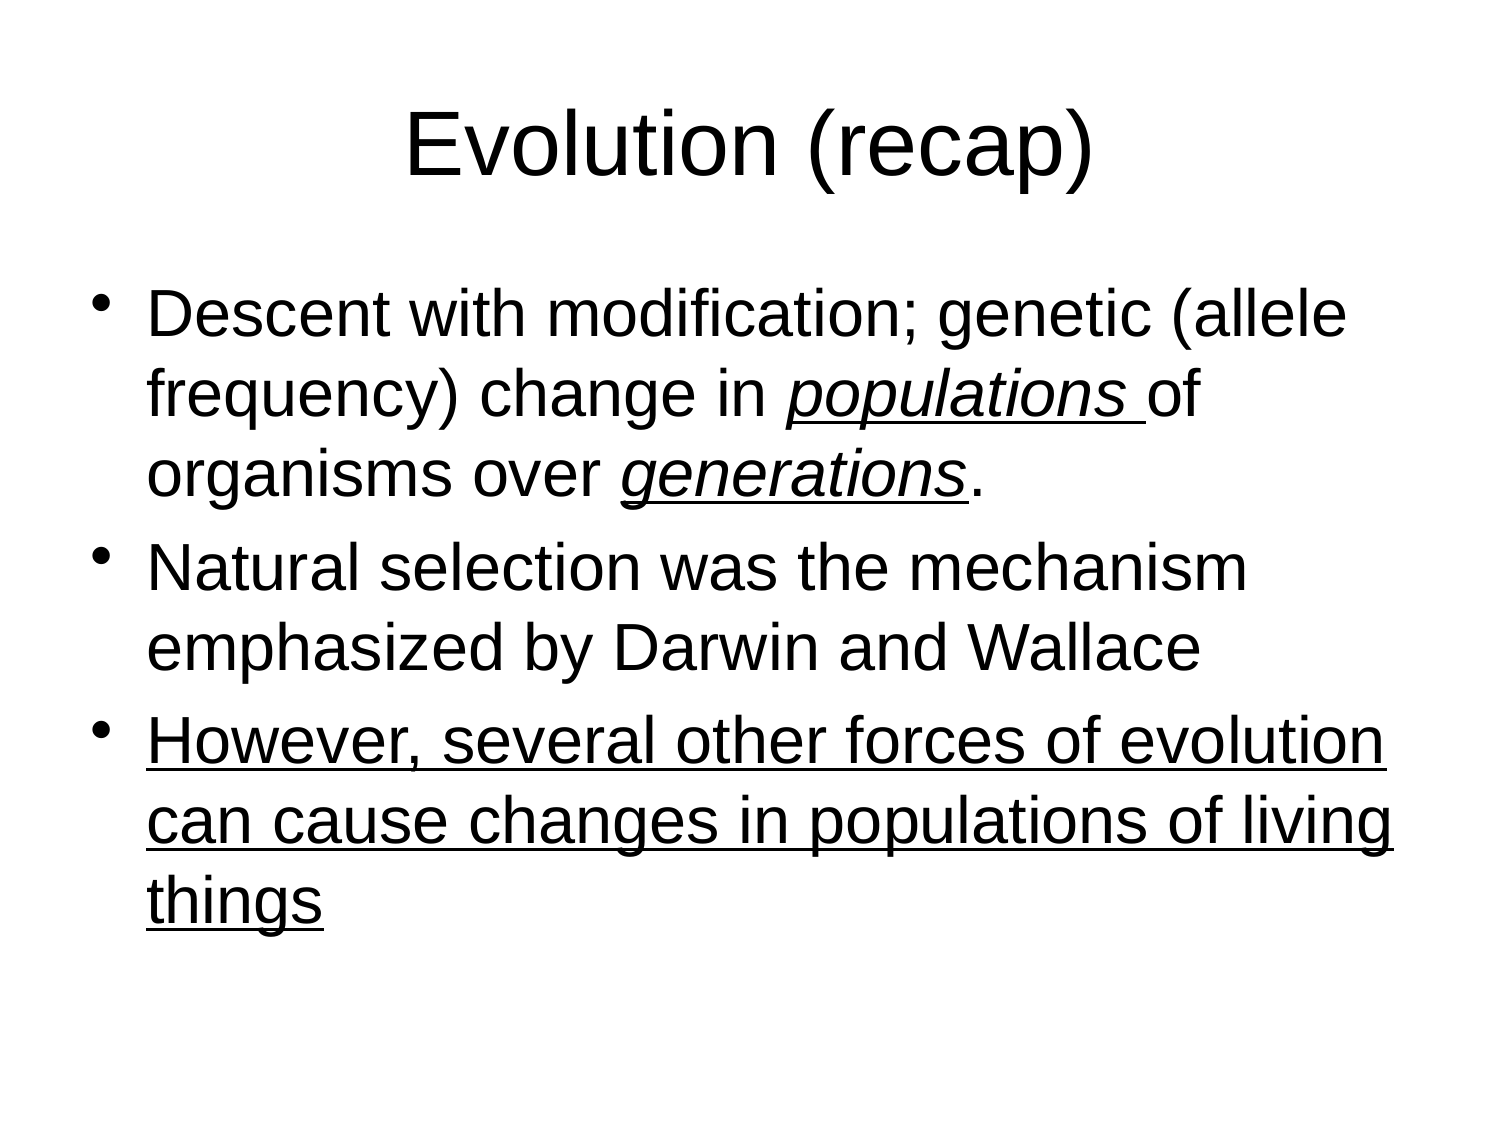

# Evolution (recap)
Descent with modification; genetic (allele frequency) change in populations of organisms over generations.
Natural selection was the mechanism emphasized by Darwin and Wallace
However, several other forces of evolution can cause changes in populations of living things